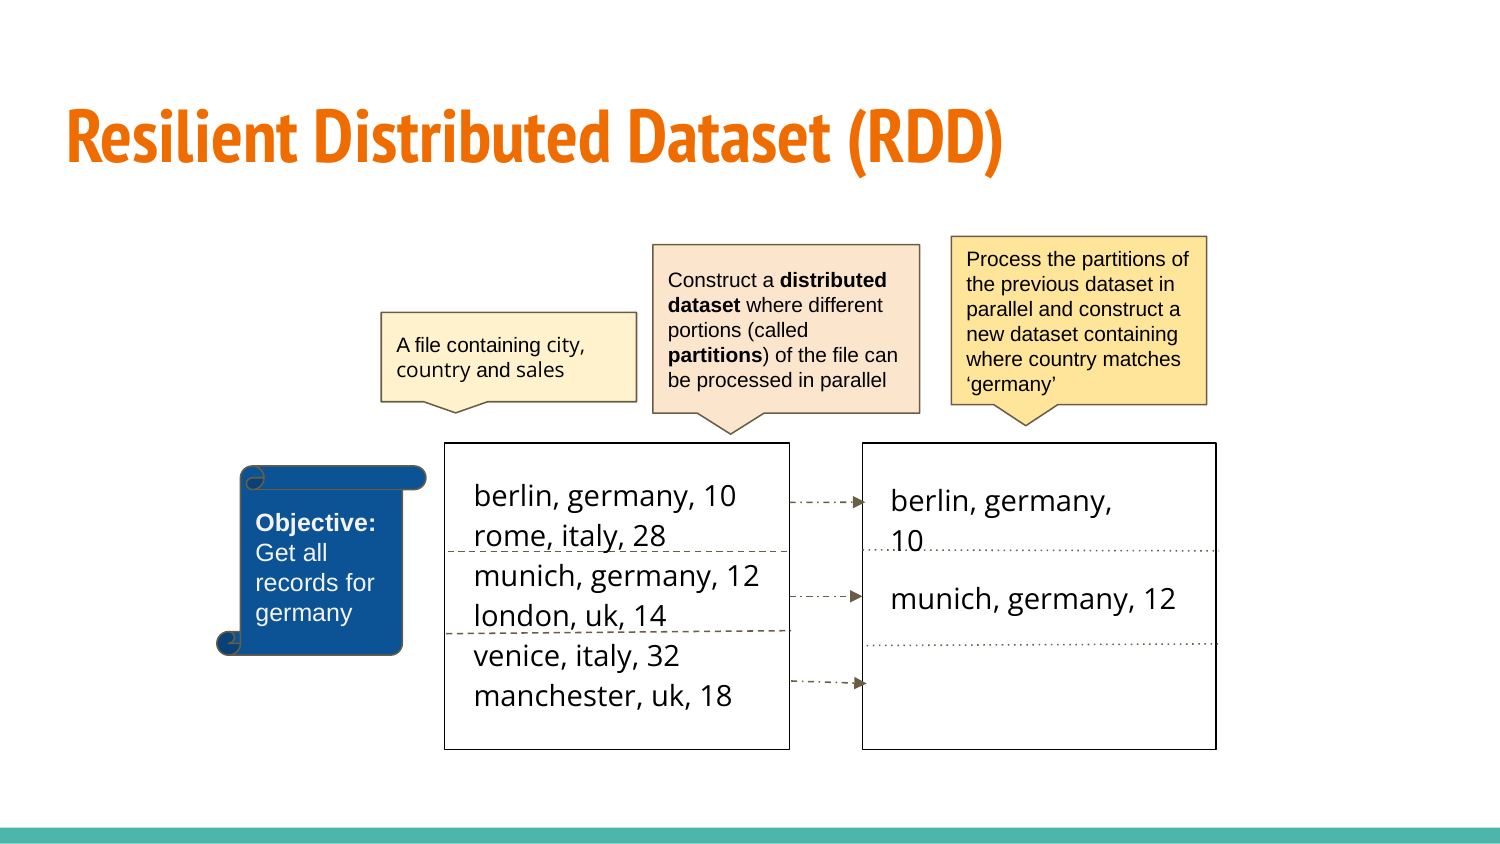

# Resilient Distributed Dataset (RDD)
Process the partitions of the previous dataset in parallel and construct a new dataset containing where country matches ‘germany’
Construct a distributed dataset where different portions (called partitions) of the file can be processed in parallel
A file containing city, country and sales

berlin, germany, 10
rome, italy, 28
munich, germany, 12
london, uk, 14
venice, italy, 32
manchester, uk, 18
berlin, germany, 10
Objective:
Get all records for germany
munich, germany, 12